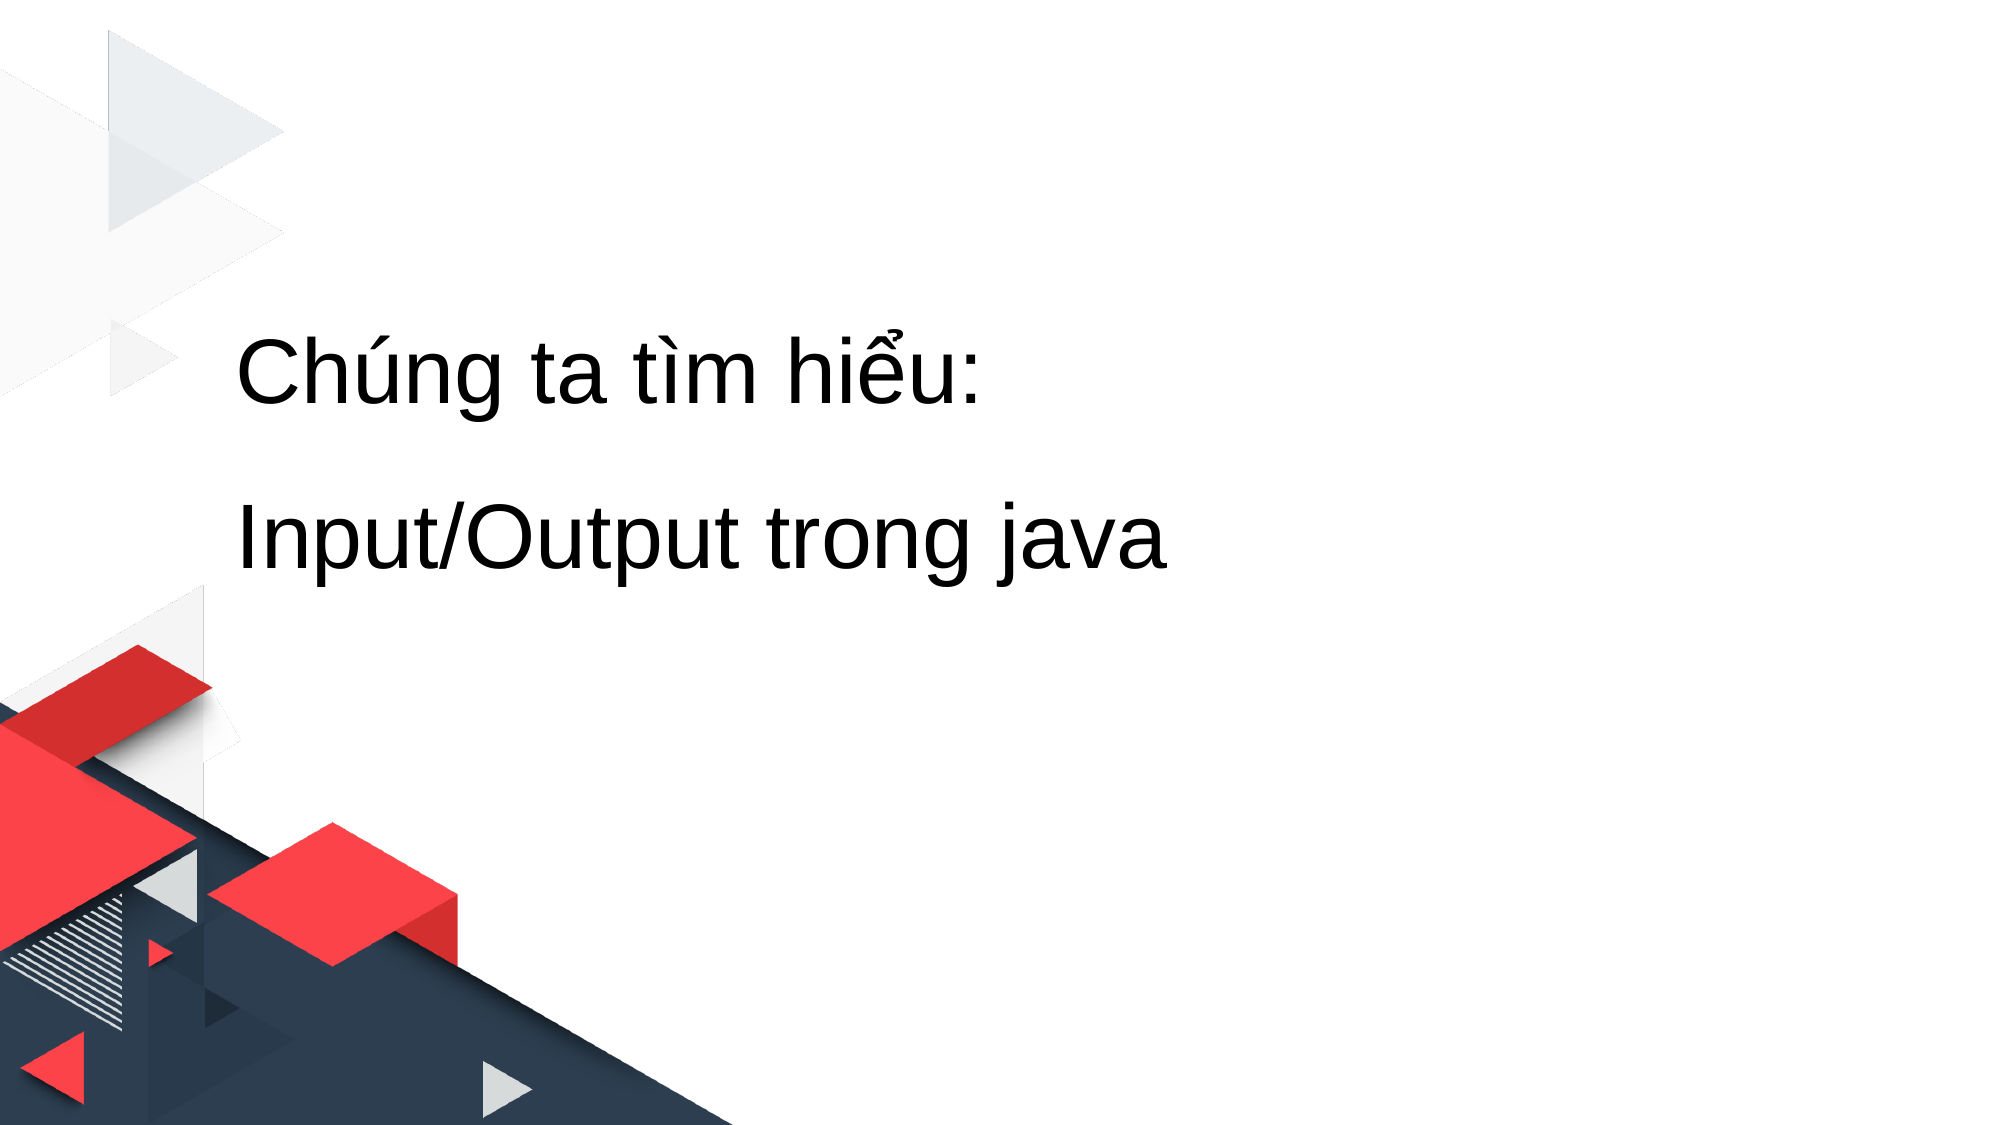

Chúng ta tìm hiểu:
Input/Output trong java